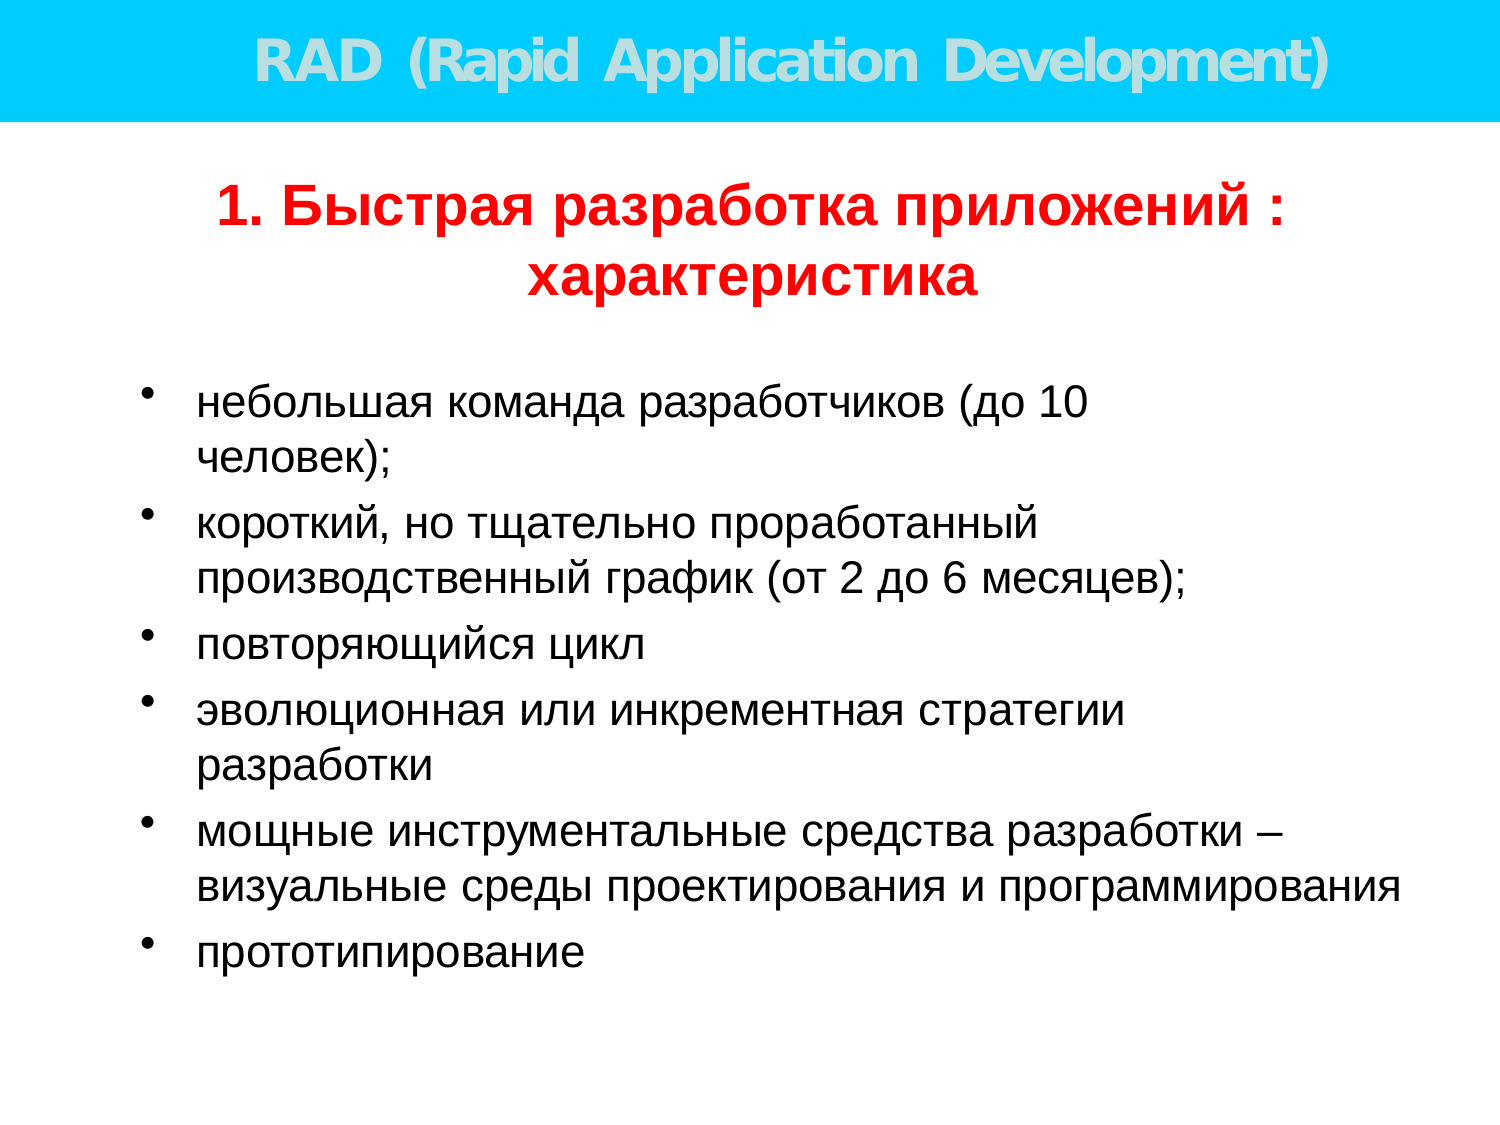

# RAD (Rapid Application Development)
1. Быстрая разработка приложений : характеристика

небольшая команда разработчиков (до 10 человек);
короткий, но тщательно проработанный
производственный график (от 2 до 6 месяцев);
повторяющийся цикл
эволюционная или инкрементная стратегии разработки
мощные инструментальные средства разработки – визуальные среды проектирования и программирования
прототипирование